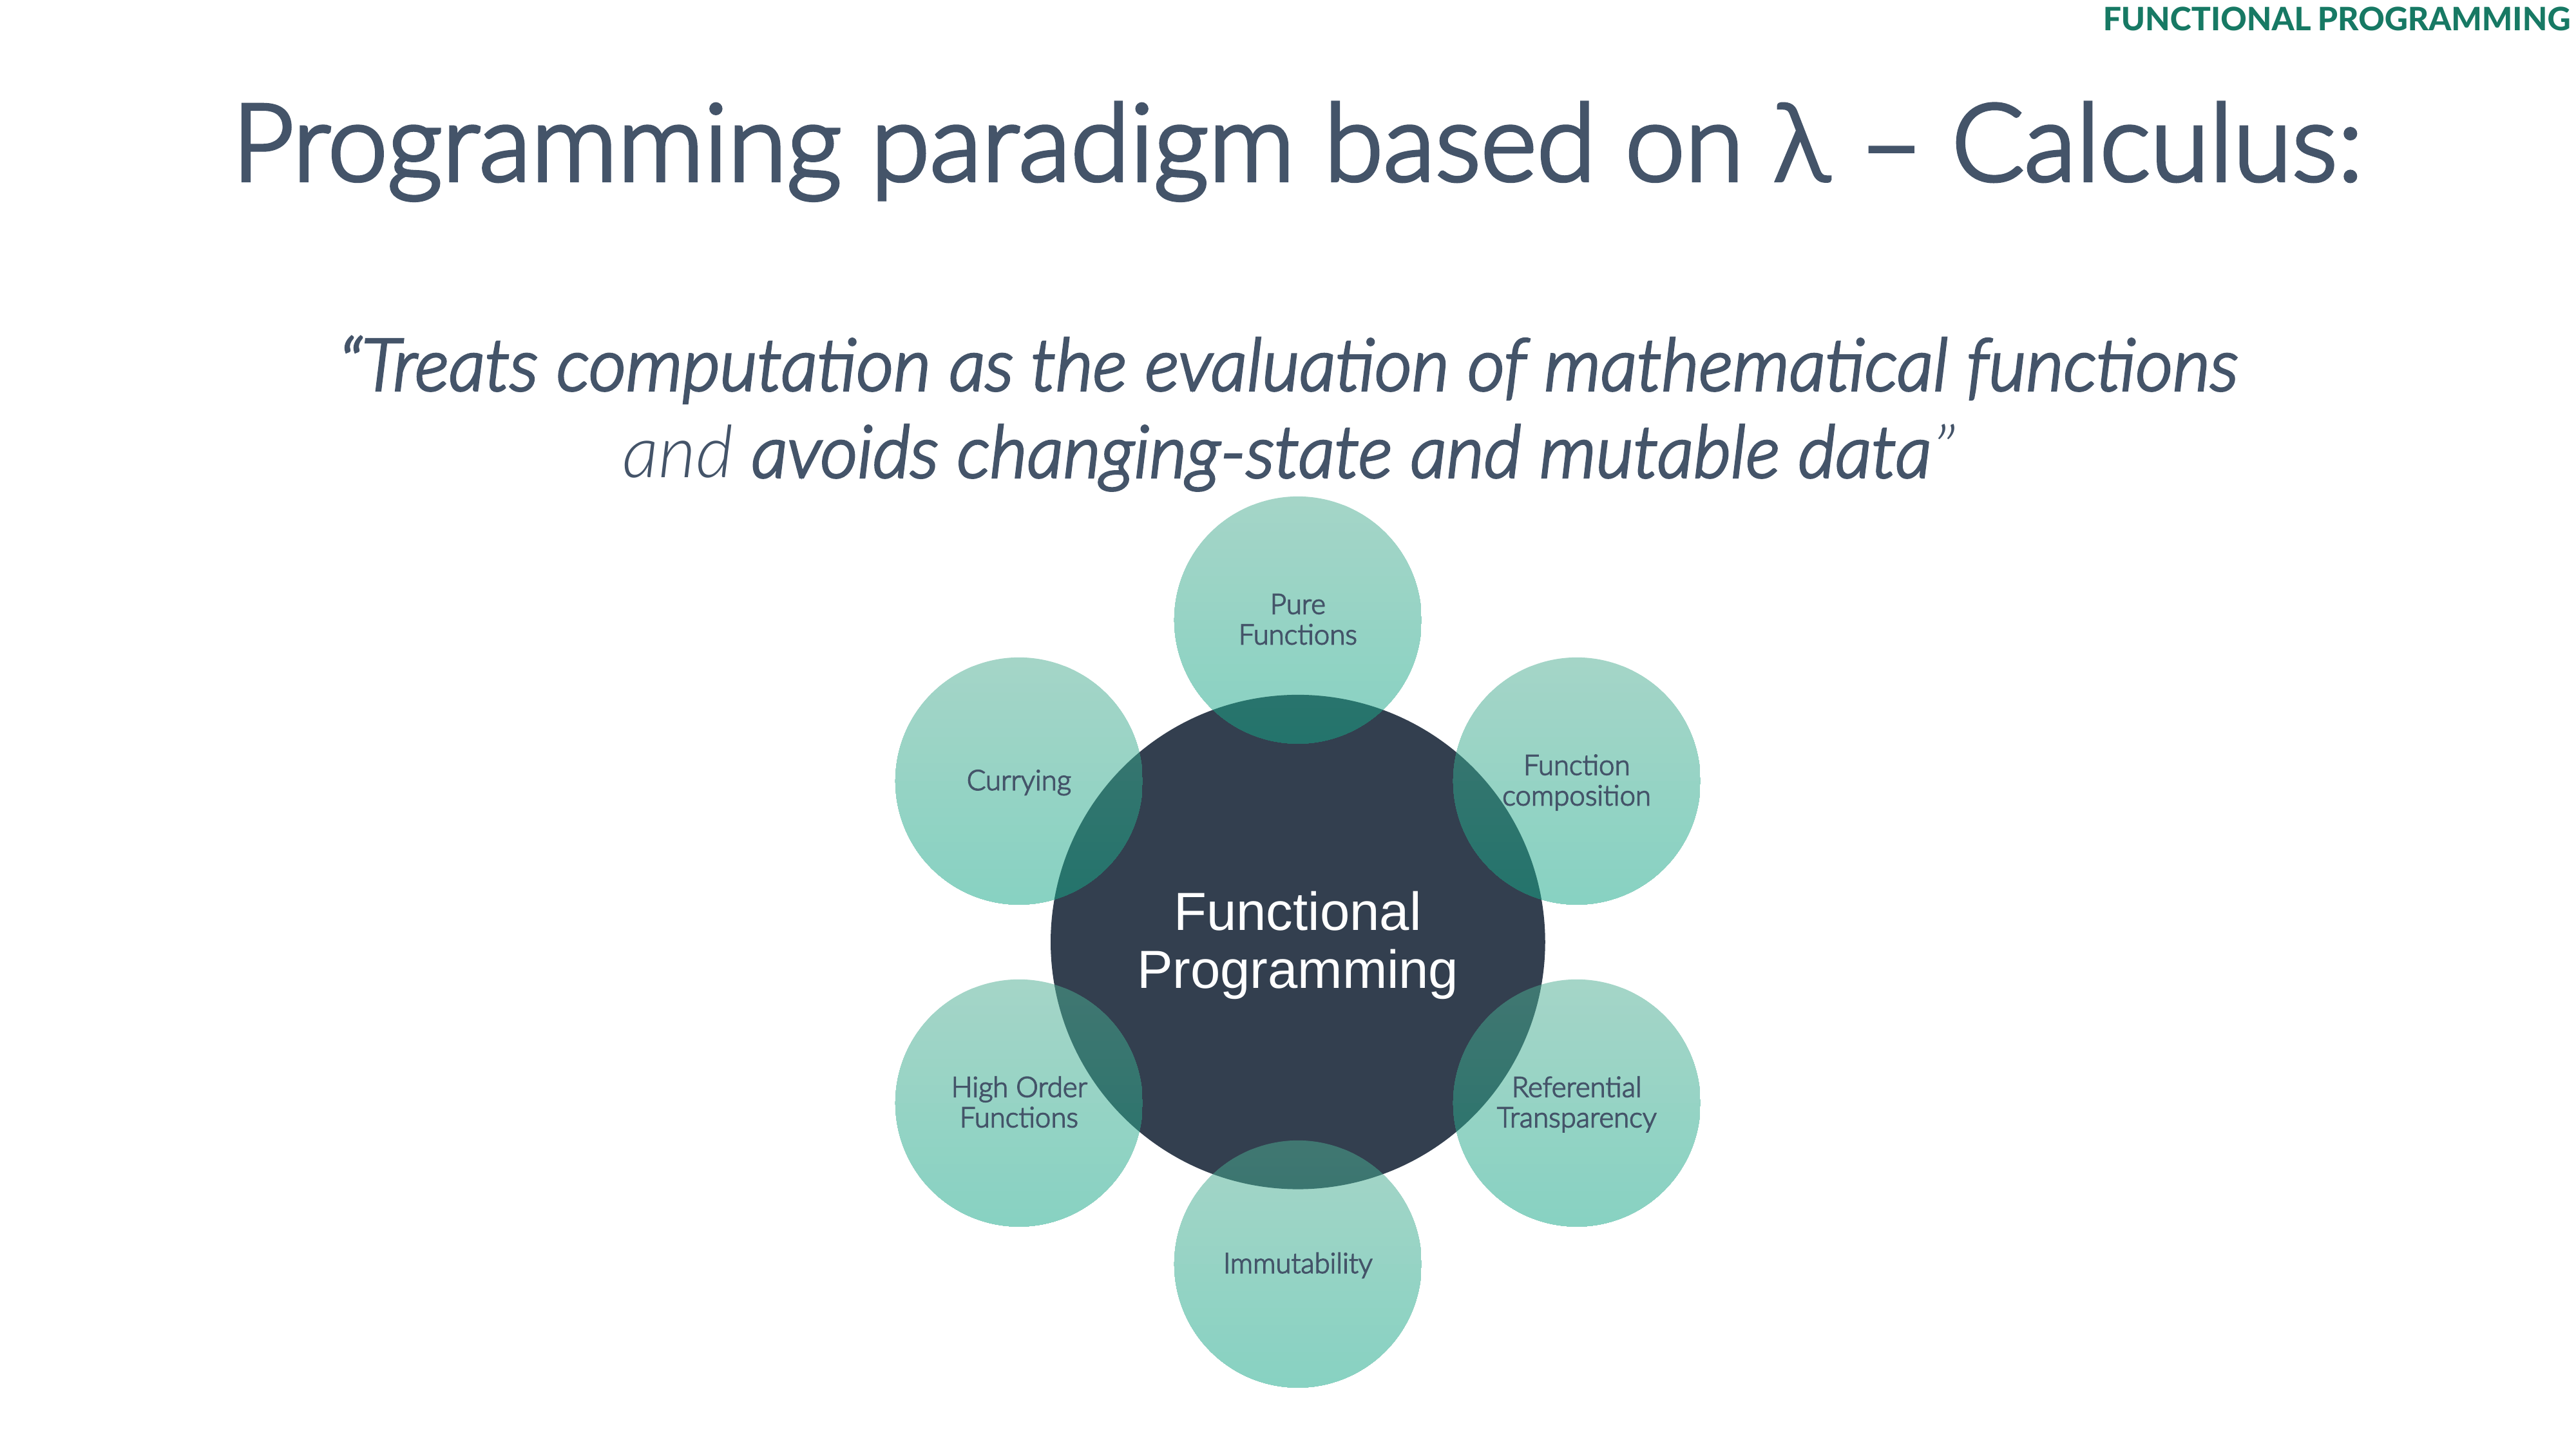

FUNCTIONAL PROGRAMMING
Programming paradigm based on λ – Calculus:

“Treats computation as the evaluation of mathematical functions
and avoids changing-state and mutable data”

Functional Programming
Pure Functions
Function composition
Referential Transparency
Immutability
High Order Functions
Currying